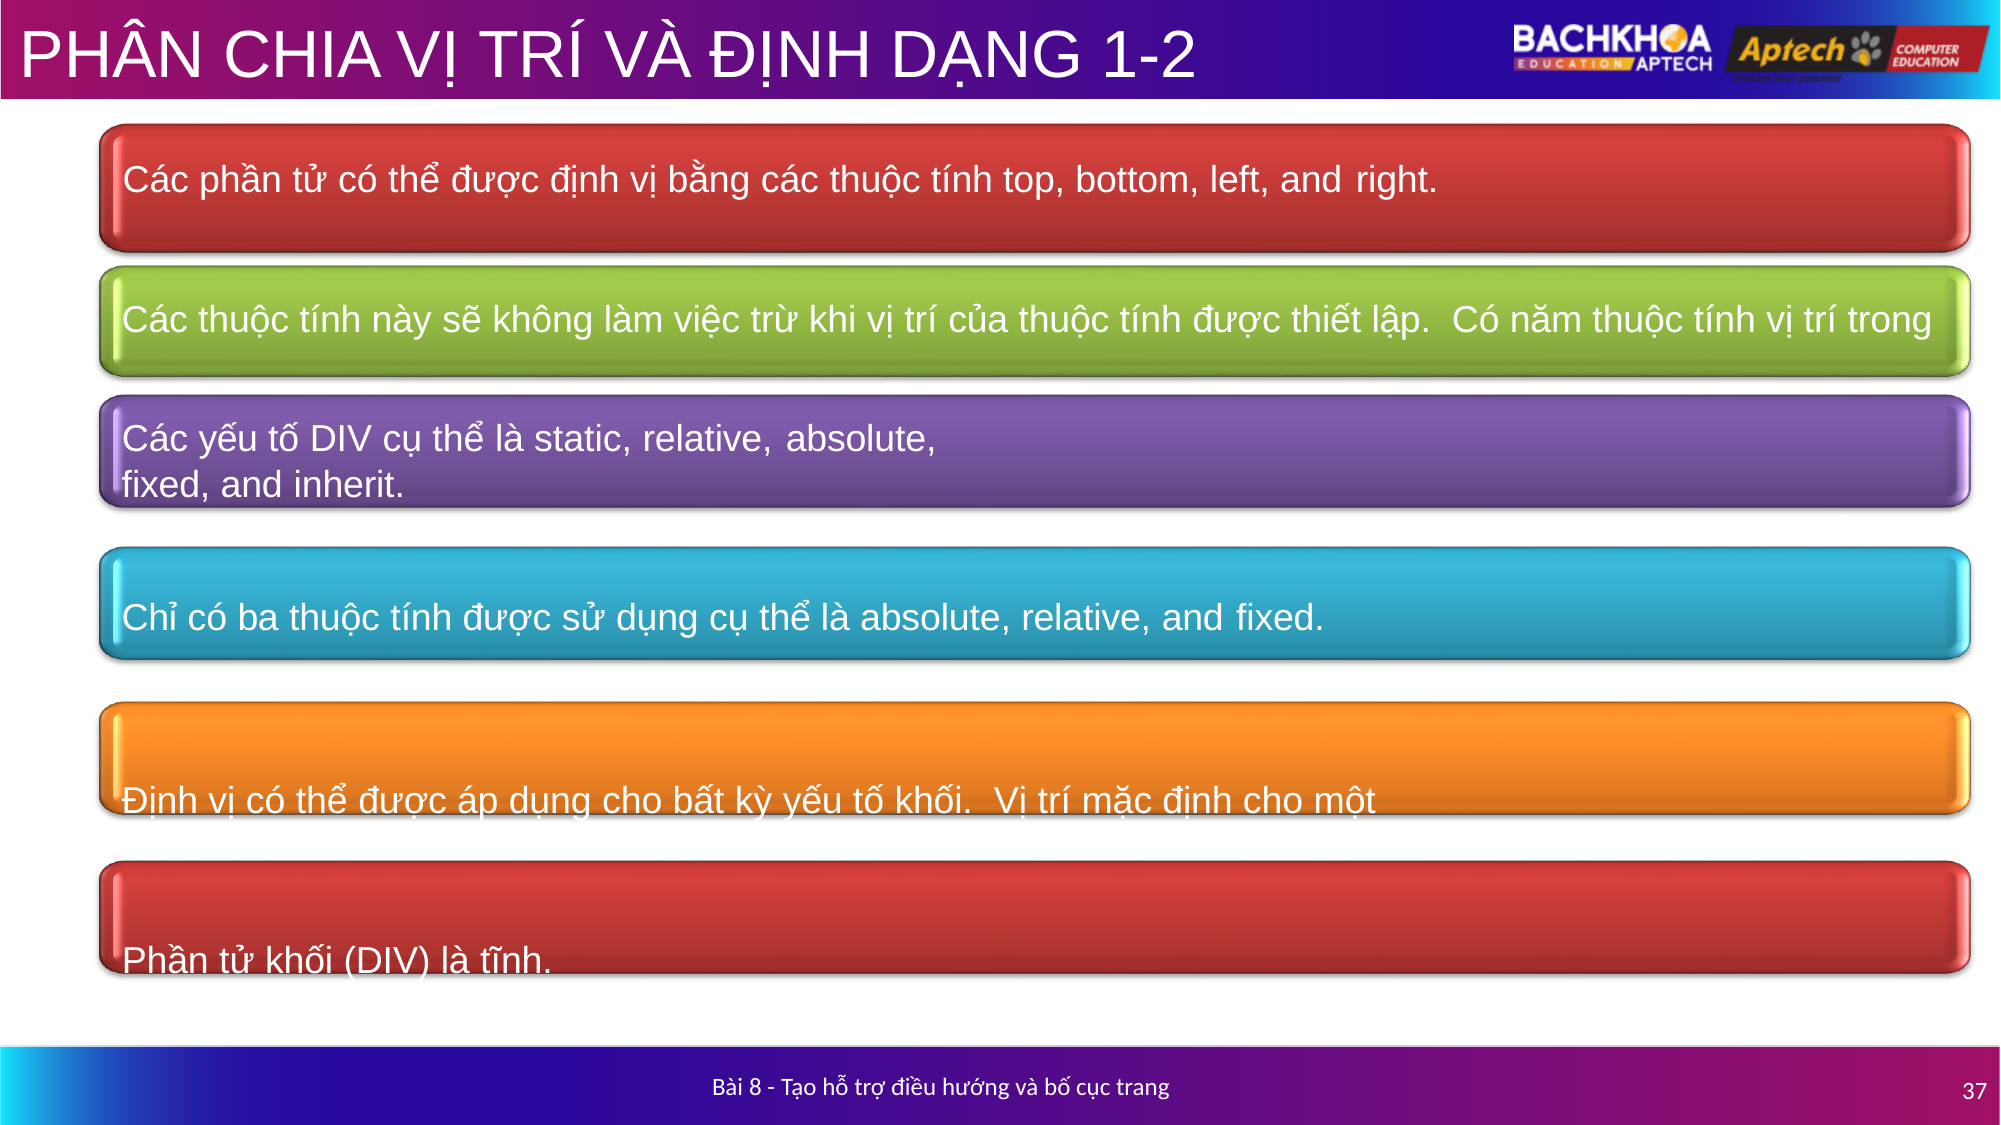

# PHÂN CHIA VỊ TRÍ VÀ ĐỊNH DẠNG 1-2

Các phần tử có thể được định vị bằng các thuộc tính top, bottom, left, and right.
Các thuộc tính này sẽ không làm việc trừ khi vị trí của thuộc tính được thiết lập.  Có năm thuộc tính vị trí trong Các yếu tố DIV cụ thể là static, relative, absolute,
fixed, and inherit.

Chỉ có ba thuộc tính được sử dụng cụ thể là absolute, relative, and fixed.
Định vị có thể được áp dụng cho bất kỳ yếu tố khối.  Vị trí mặc định cho một Phần tử khối (DIV) là tĩnh.

Bài 8 - Tạo hỗ trợ điều hướng và bố cục trang
37